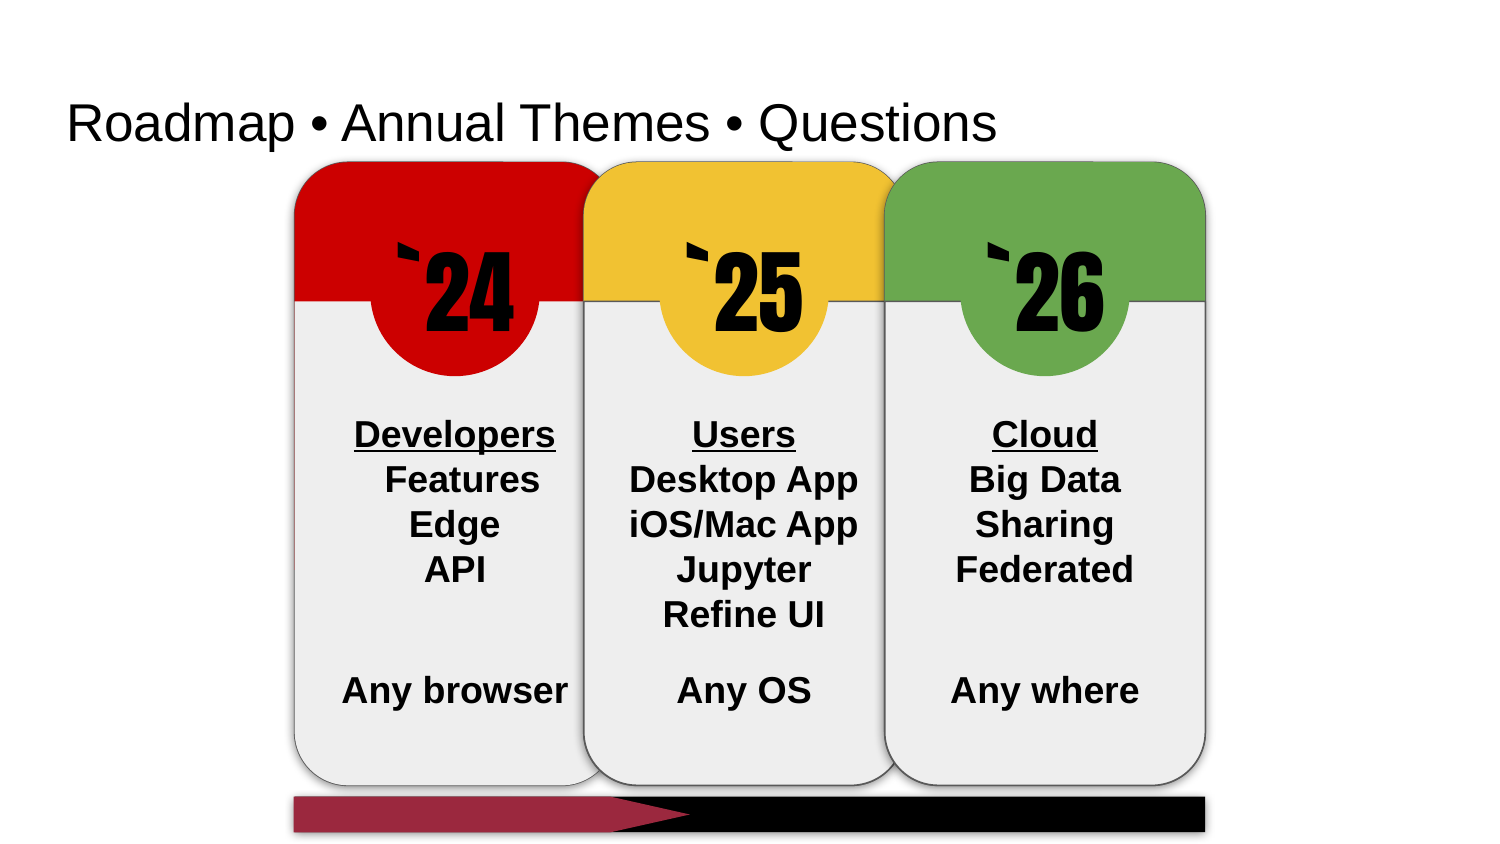

# Roadmap • Annual Themes • Questions

`24

Developers
Features
Edge
API

`25
`26

Users
Desktop App
iOS/Mac App
Jupyter
Refine UI
Cloud
Big Data
Sharing
Federated

Any browser
Any OS
Any where